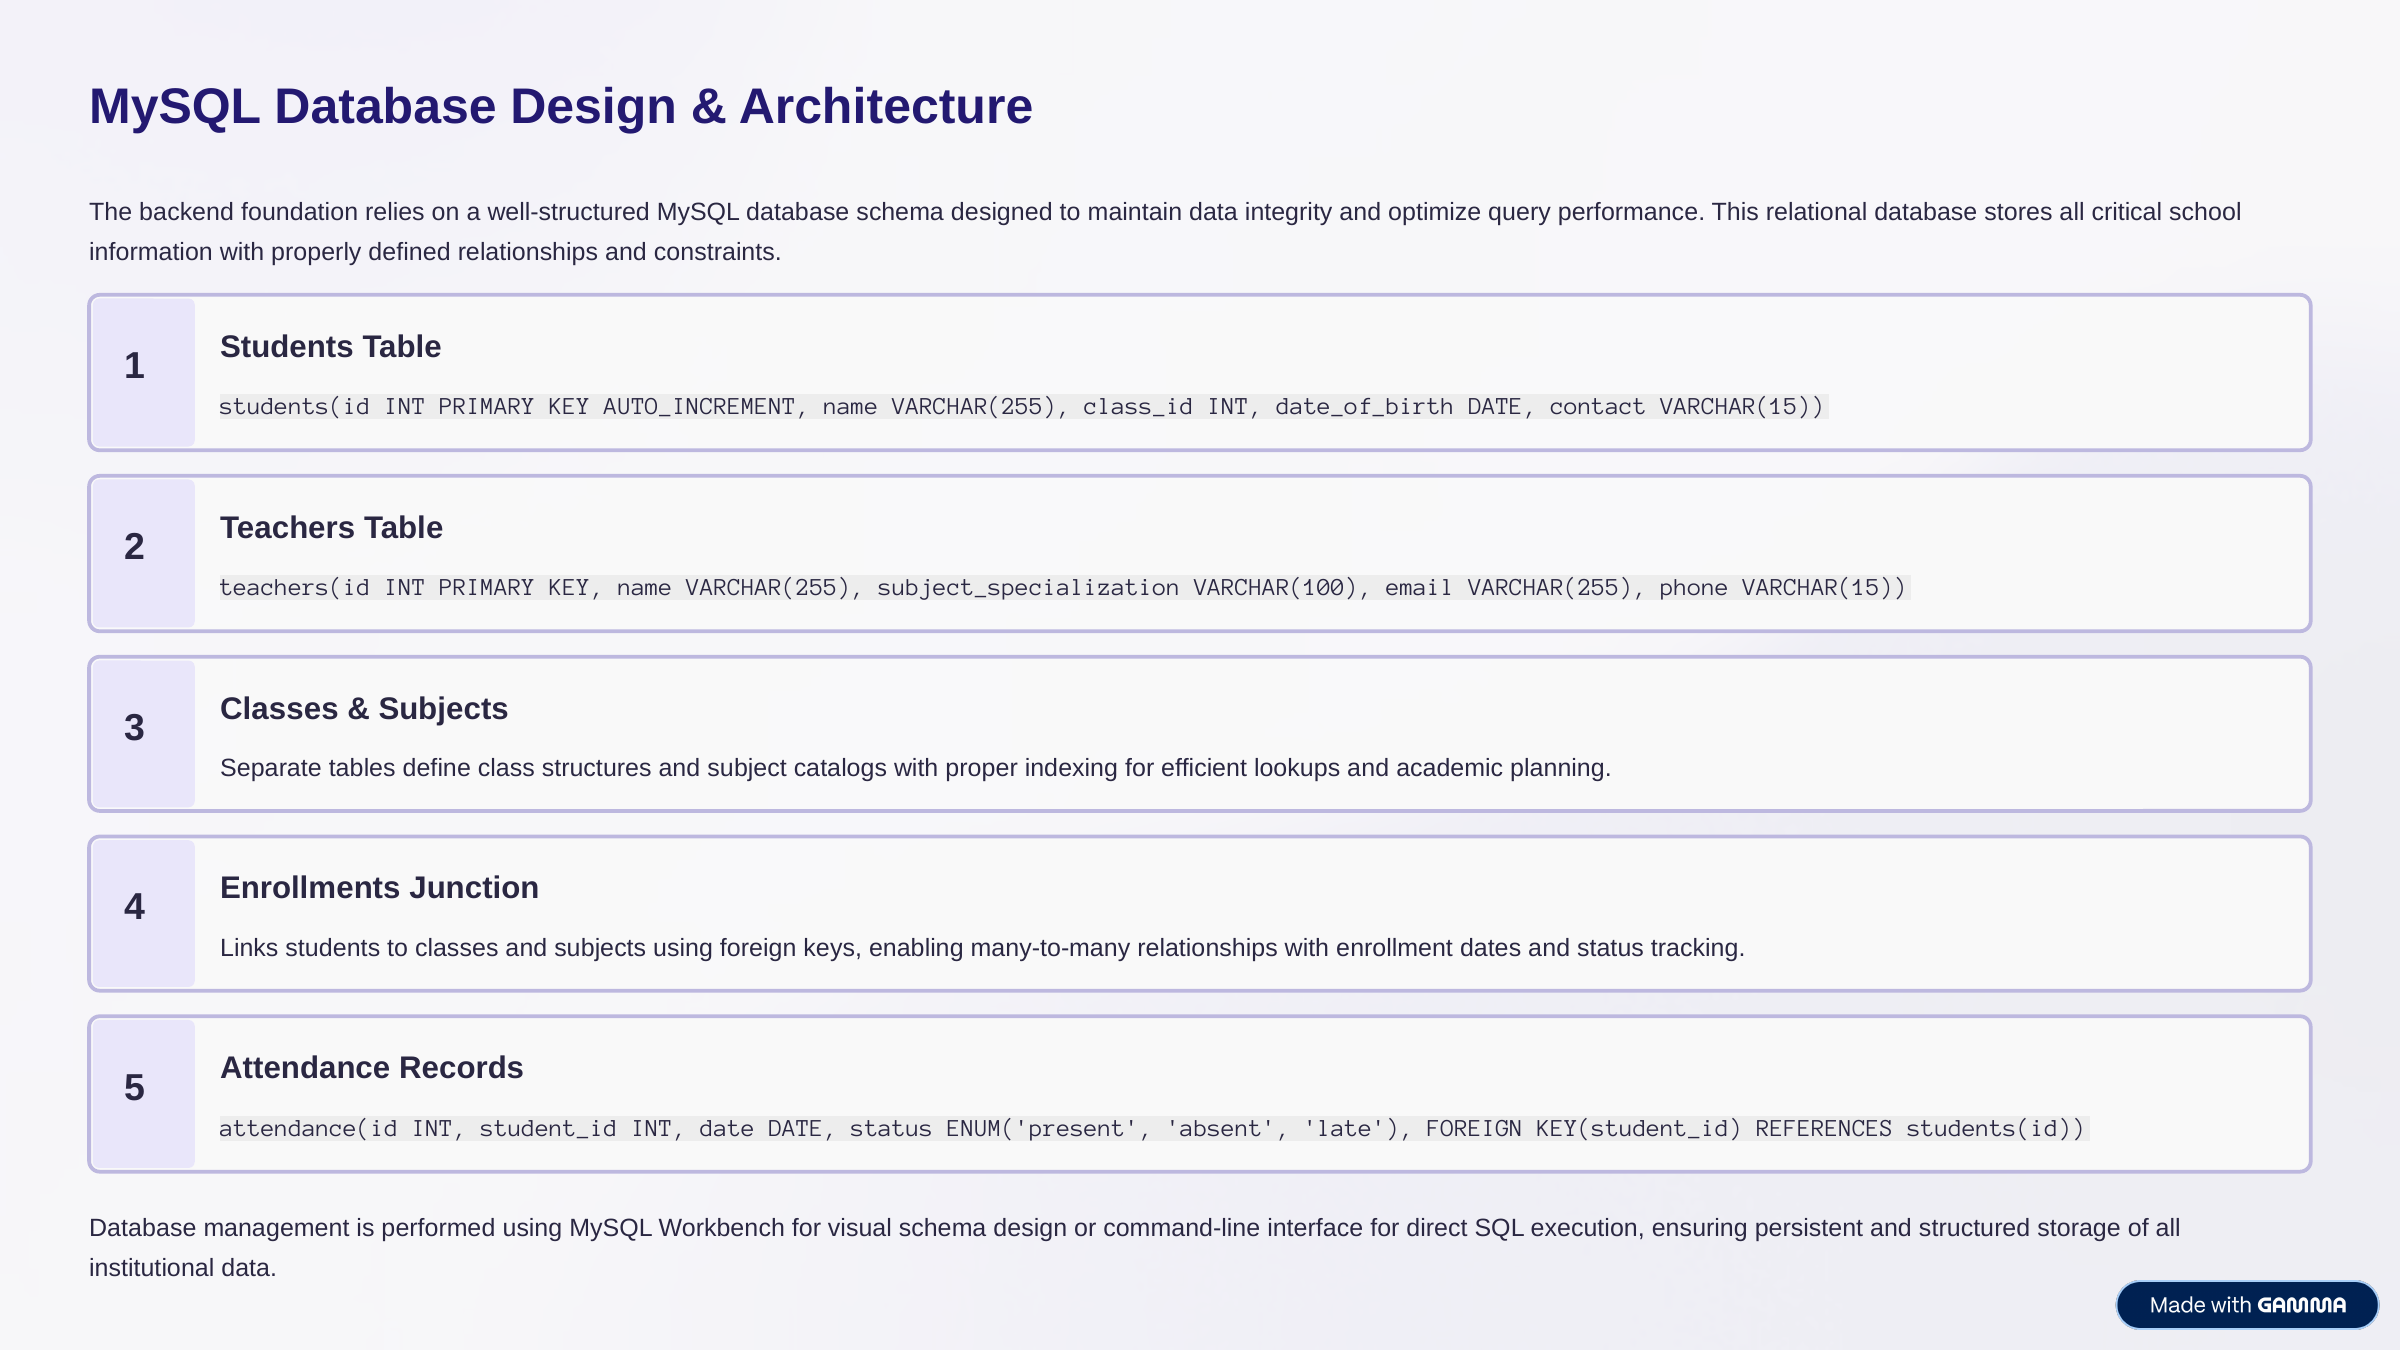

MySQL Database Design & Architecture
The backend foundation relies on a well-structured MySQL database schema designed to maintain data integrity and optimize query performance. This relational database stores all critical school information with properly defined relationships and constraints.

Students Table
1
students(id INT PRIMARY KEY AUTO_INCREMENT, name VARCHAR(255), class_id INT, date_of_birth DATE, contact VARCHAR(15))

Teachers Table
2
teachers(id INT PRIMARY KEY, name VARCHAR(255), subject_specialization VARCHAR(100), email VARCHAR(255), phone VARCHAR(15))

Classes & Subjects
3
Separate tables define class structures and subject catalogs with proper indexing for efficient lookups and academic planning.

Enrollments Junction
4
Links students to classes and subjects using foreign keys, enabling many-to-many relationships with enrollment dates and status tracking.

Attendance Records
5
attendance(id INT, student_id INT, date DATE, status ENUM('present', 'absent', 'late'), FOREIGN KEY(student_id) REFERENCES students(id))
Database management is performed using MySQL Workbench for visual schema design or command-line interface for direct SQL execution, ensuring persistent and structured storage of all institutional data.